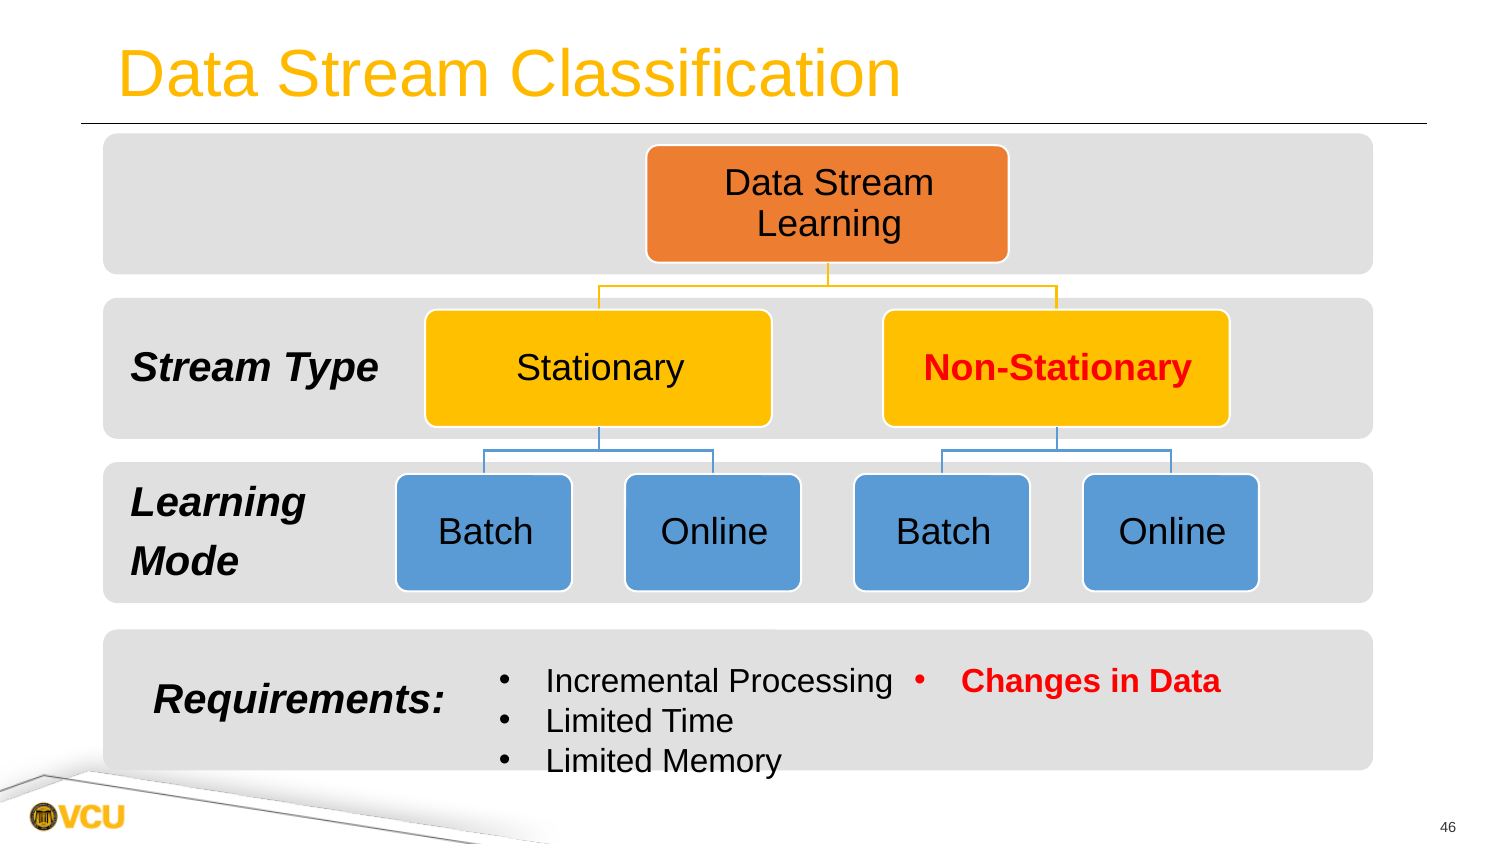

# Data Stream Classification
Learning
Mode
Stream Type

Data Stream Learning
Stationary
Batch
Online
Non-Stationary
Batch
Online

 Requirements:
Incremental Processing
Limited Time
Limited Memory
Changes in Data
46